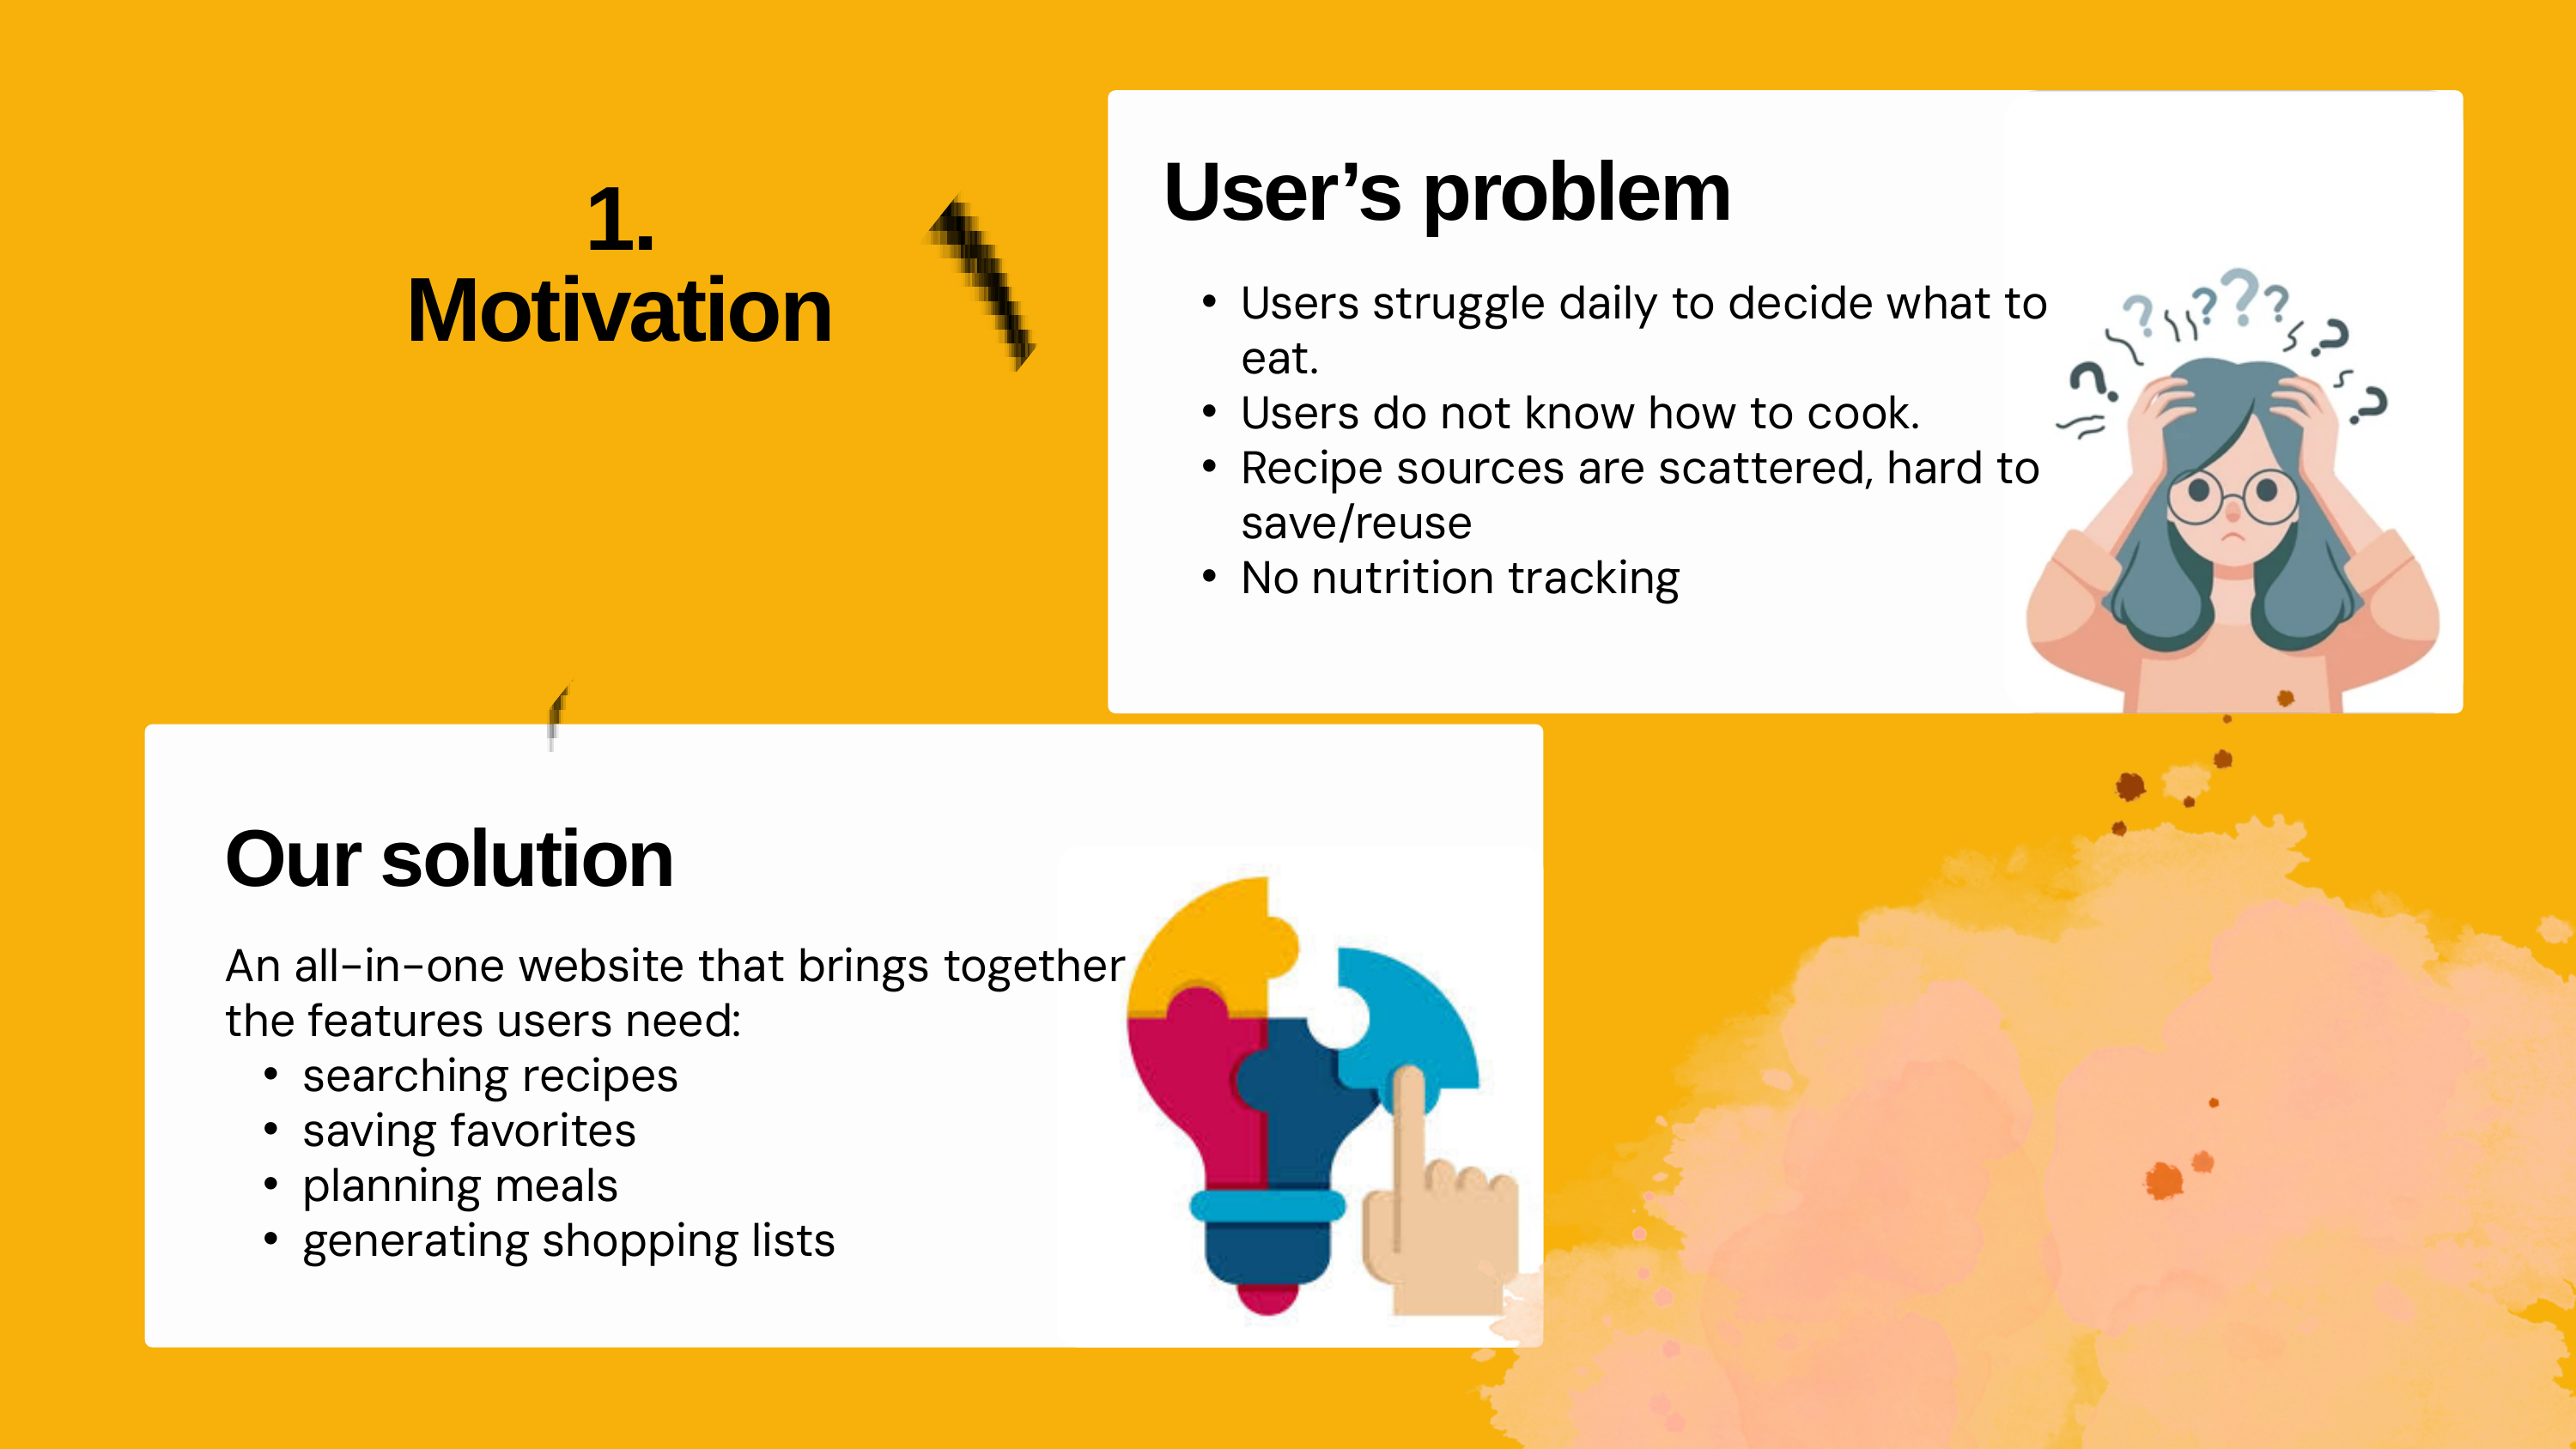

User’s problem
Users struggle daily to decide what to eat.
Users do not know how to cook.
Recipe sources are scattered, hard to save/reuse
No nutrition tracking
1. Motivation

Our solution

An all-in-one website that brings together the features users need:
searching recipes
saving favorites
planning meals
generating shopping lists